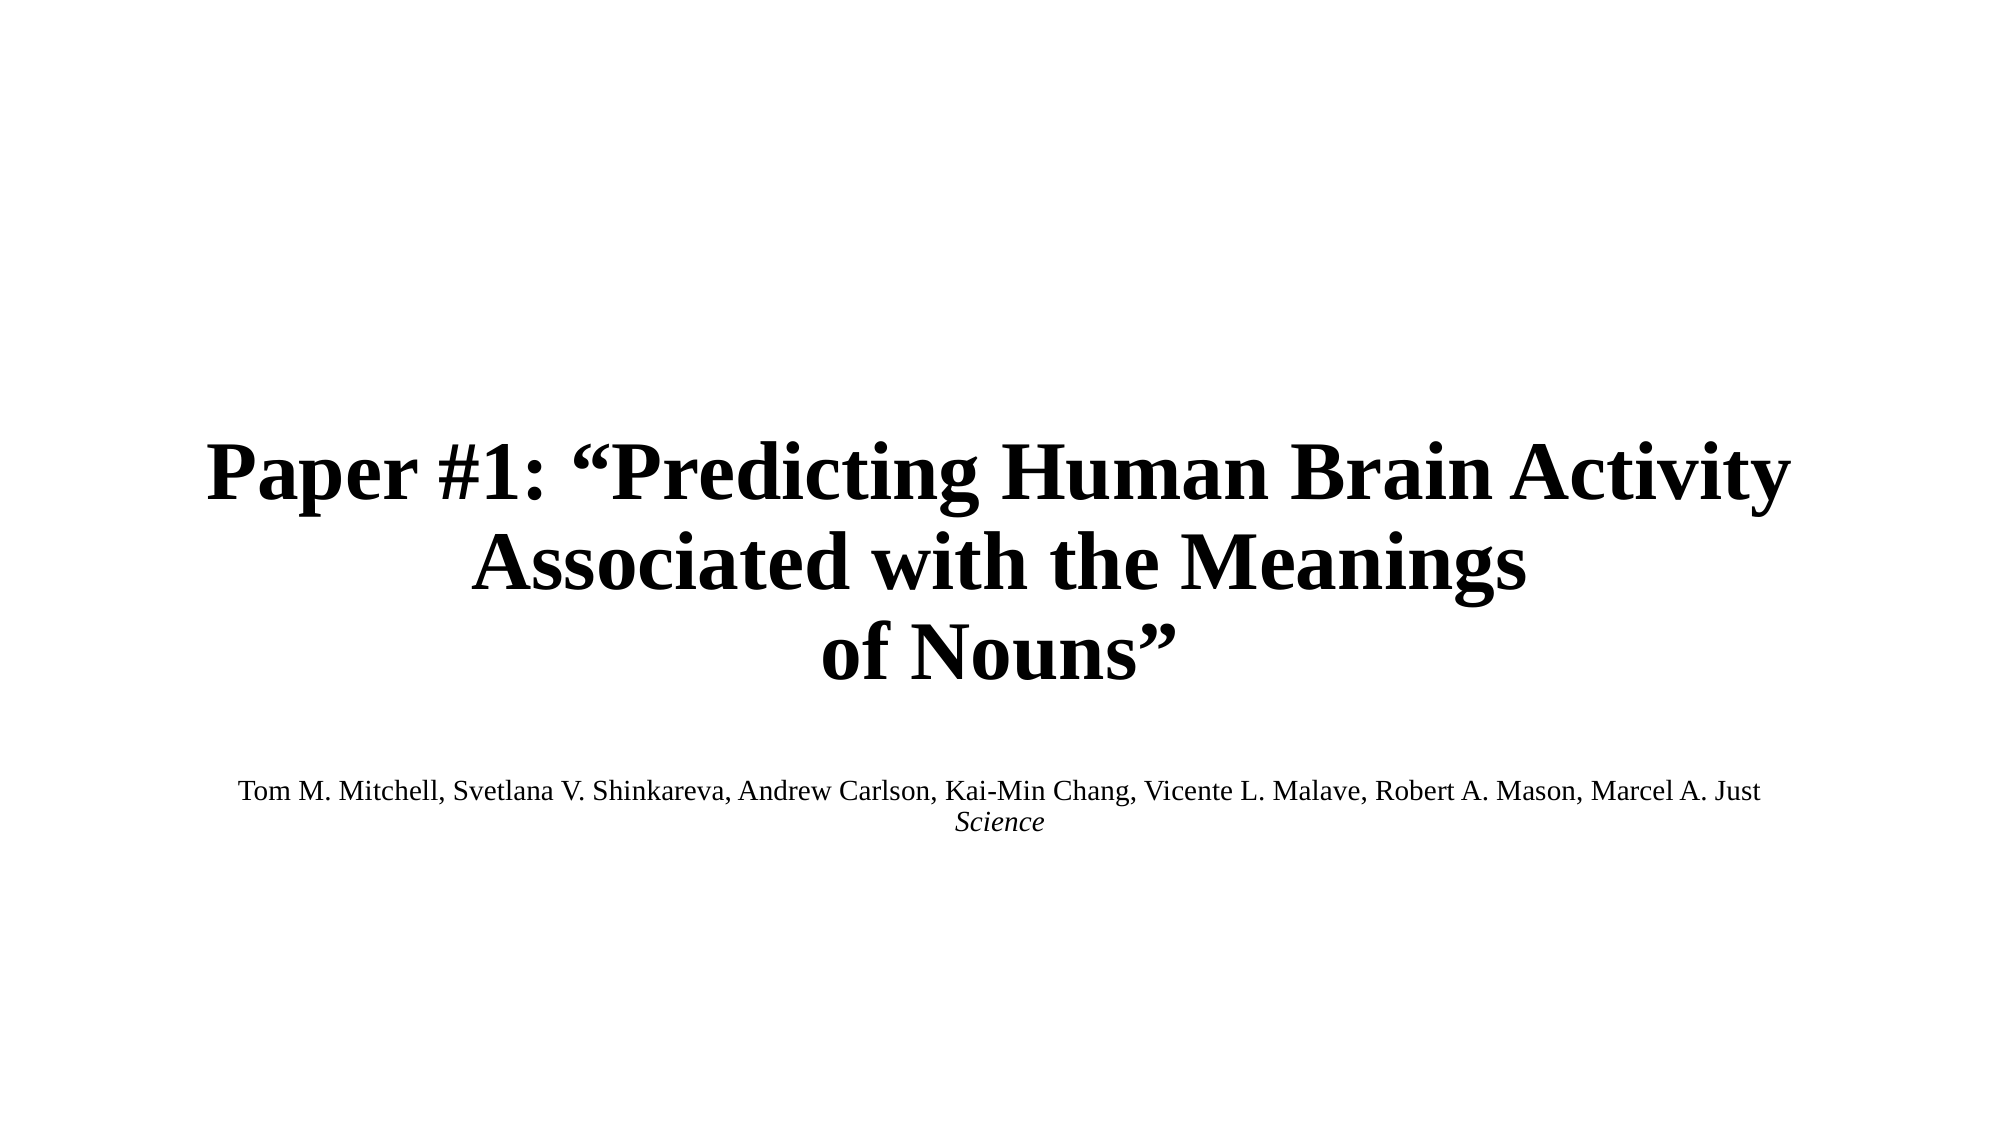

# Paper #1: “Predicting Human Brain Activity Associated with the Meanings of Nouns”
Tom M. Mitchell, Svetlana V. Shinkareva, Andrew Carlson, Kai-Min Chang, Vicente L. Malave, Robert A. Mason, Marcel A. Just
Science